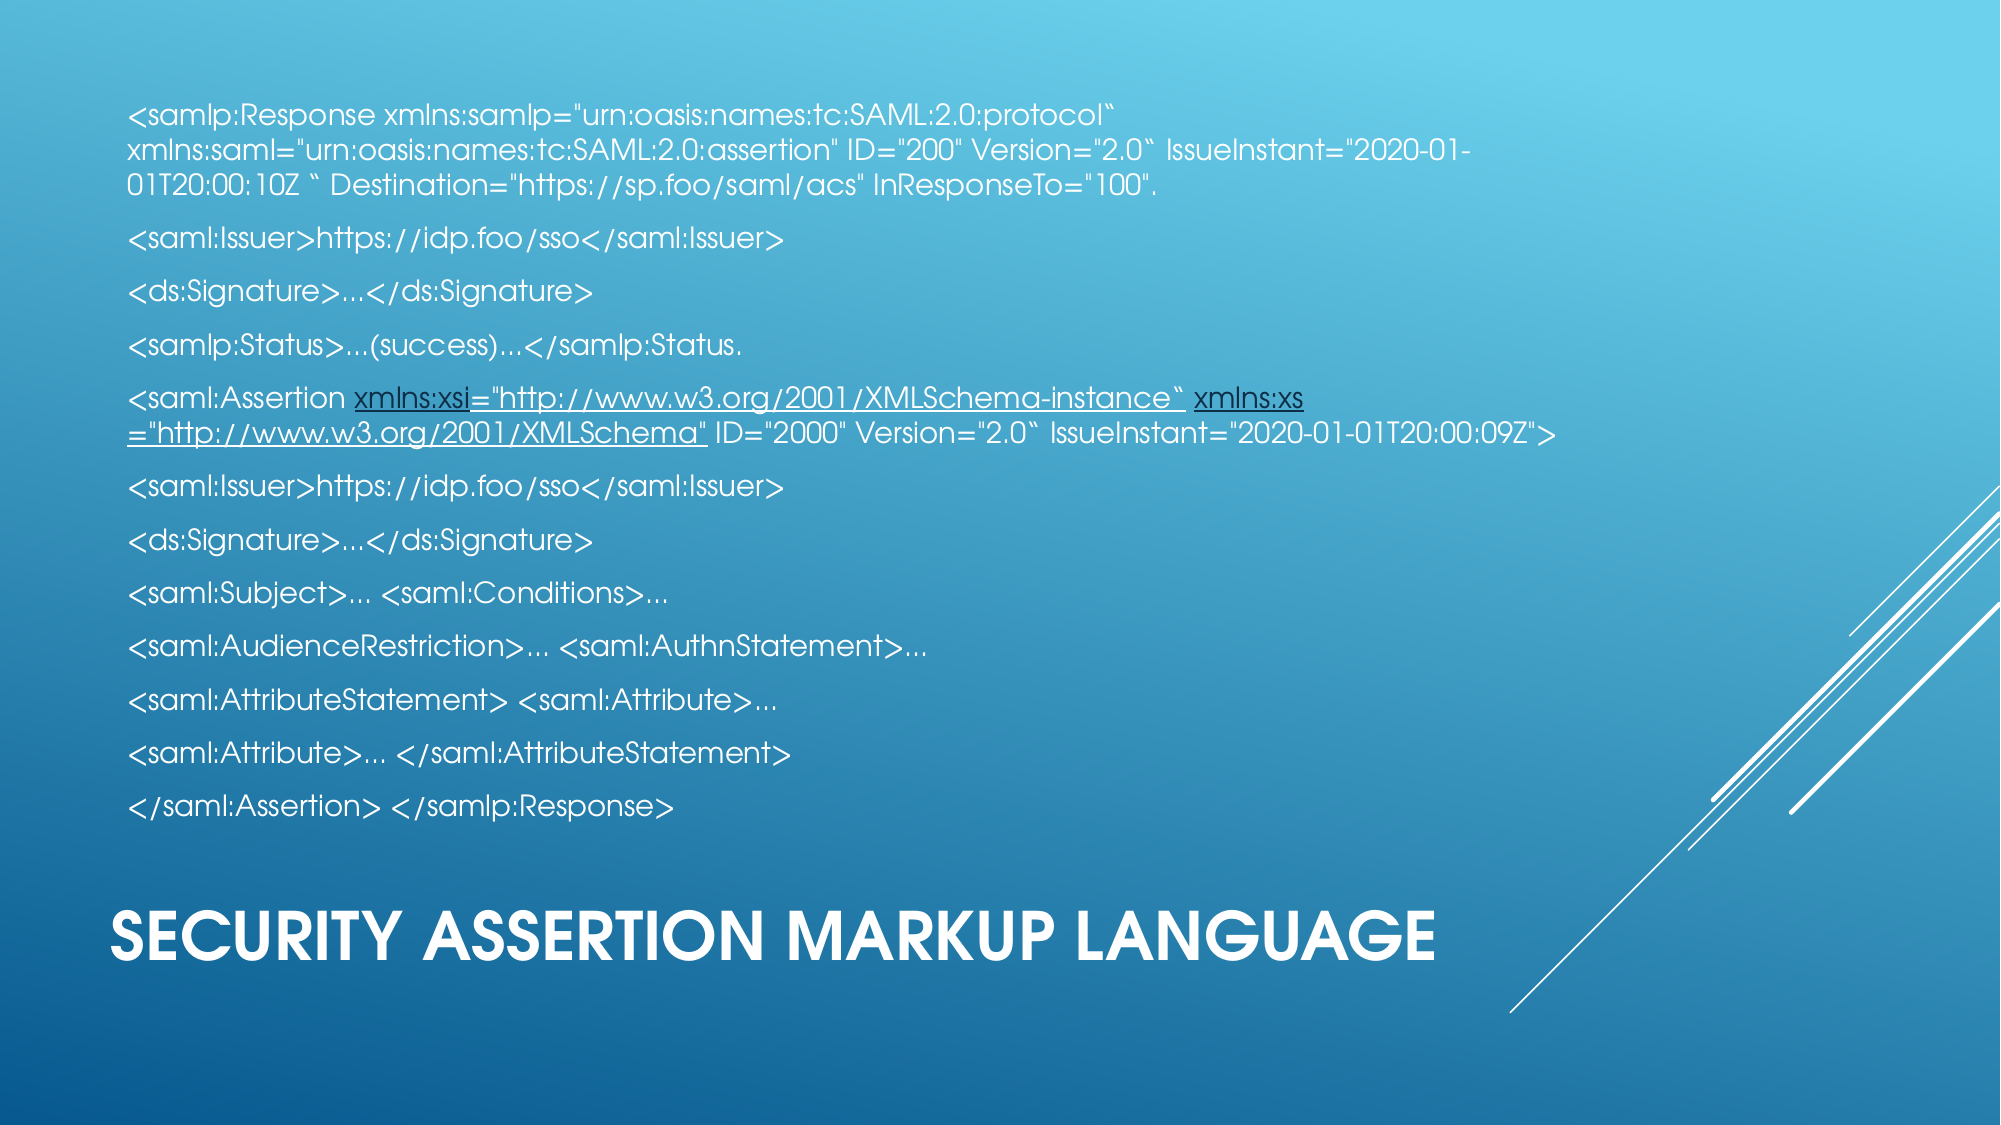

<samlp:Response xmlns:samlp="urn:oasis:names:tc:SAML:2.0:protocol“ xmlns:saml="urn:oasis:names:tc:SAML:2.0:assertion" ID="200" Version="2.0“ IssueInstant="2020-01-01T20:00:10Z “ Destination="https://sp.foo/saml/acs" InResponseTo="100".
<saml:Issuer>https://idp.foo/sso</saml:Issuer>
<ds:Signature>...</ds:Signature>
<samlp:Status>...(success)...</samlp:Status.
<saml:Assertion xmlns:xsi="http://www.w3.org/2001/XMLSchema-instance“ xmlns:xs="http://www.w3.org/2001/XMLSchema" ID="2000" Version="2.0“ IssueInstant="2020-01-01T20:00:09Z">
<saml:Issuer>https://idp.foo/sso</saml:Issuer>
<ds:Signature>...</ds:Signature>
<saml:Subject>... <saml:Conditions>...
<saml:AudienceRestriction>... <saml:AuthnStatement>...
<saml:AttributeStatement> <saml:Attribute>...
<saml:Attribute>... </saml:AttributeStatement>
</saml:Assertion> </samlp:Response>
# Security Assertion Markup Language